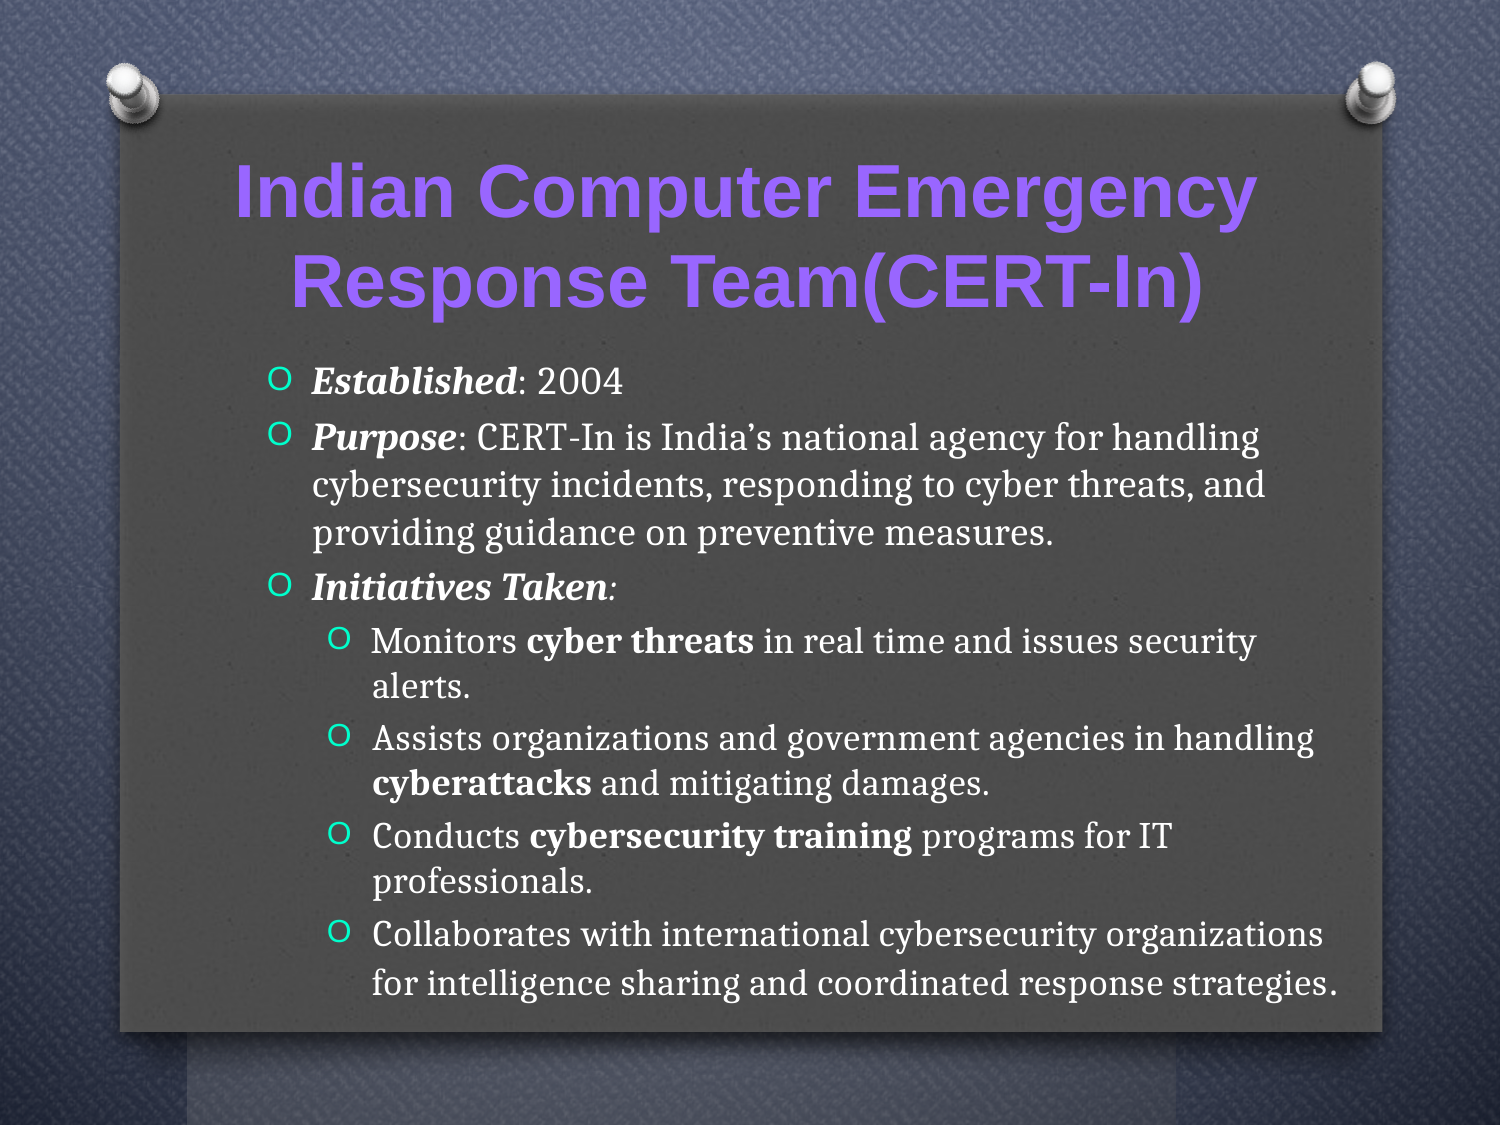

# Indian Computer Emergency Response Team(CERT-In)
Established: 2004
Purpose: CERT-In is India’s national agency for handling cybersecurity incidents, responding to cyber threats, and providing guidance on preventive measures.
Initiatives Taken:
Monitors cyber threats in real time and issues security alerts.
Assists organizations and government agencies in handling cyberattacks and mitigating damages.
Conducts cybersecurity training programs for IT professionals.
Collaborates with international cybersecurity organizations for intelligence sharing and coordinated response strategies.